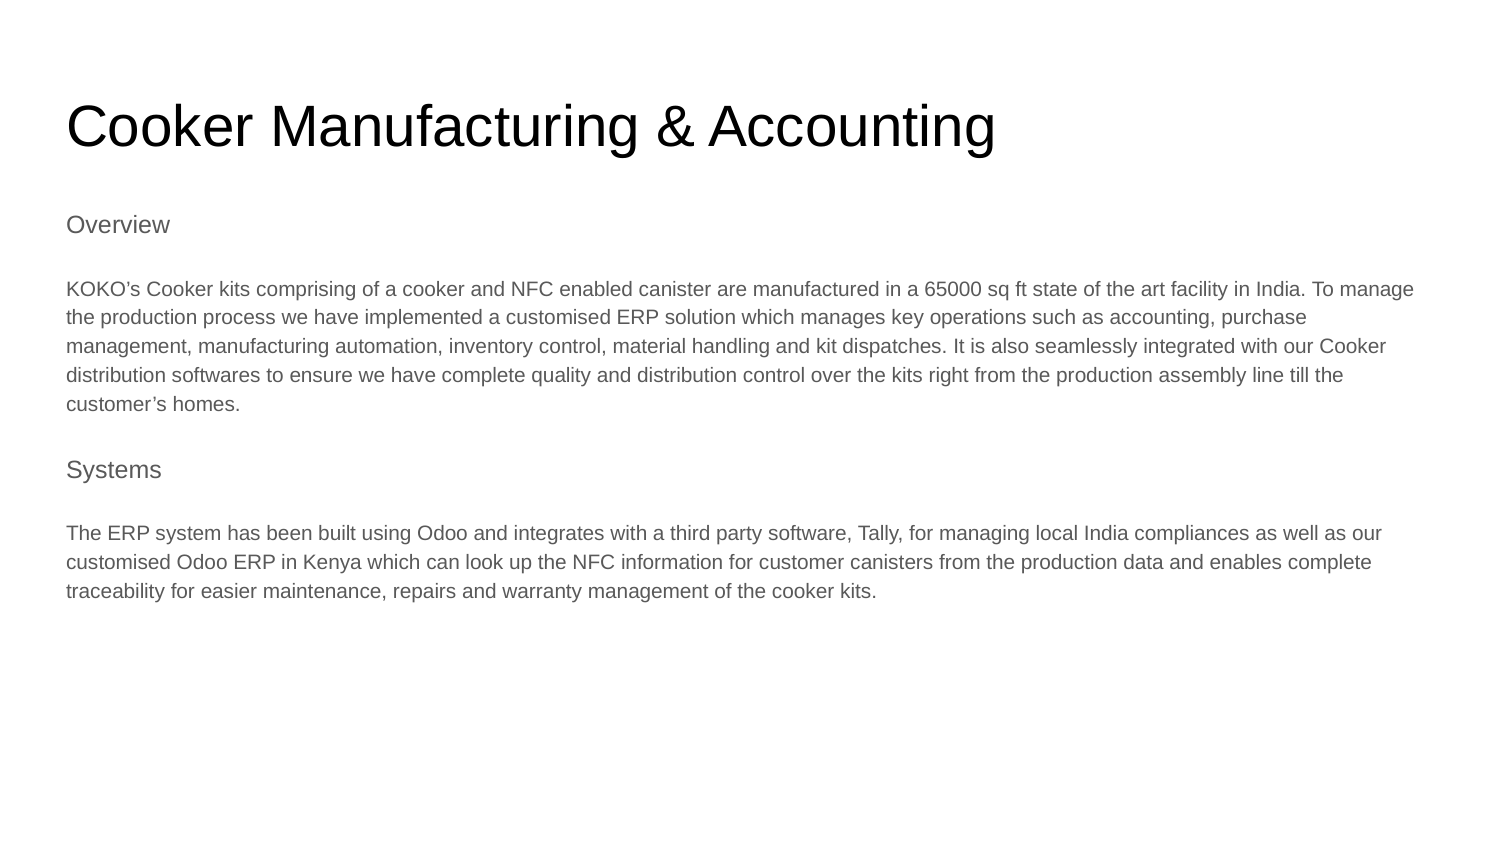

# Cooker Manufacturing & Accounting
Overview
KOKO’s Cooker kits comprising of a cooker and NFC enabled canister are manufactured in a 65000 sq ft state of the art facility in India. To manage the production process we have implemented a customised ERP solution which manages key operations such as accounting, purchase management, manufacturing automation, inventory control, material handling and kit dispatches. It is also seamlessly integrated with our Cooker distribution softwares to ensure we have complete quality and distribution control over the kits right from the production assembly line till the customer’s homes.
Systems
The ERP system has been built using Odoo and integrates with a third party software, Tally, for managing local India compliances as well as our customised Odoo ERP in Kenya which can look up the NFC information for customer canisters from the production data and enables complete traceability for easier maintenance, repairs and warranty management of the cooker kits.